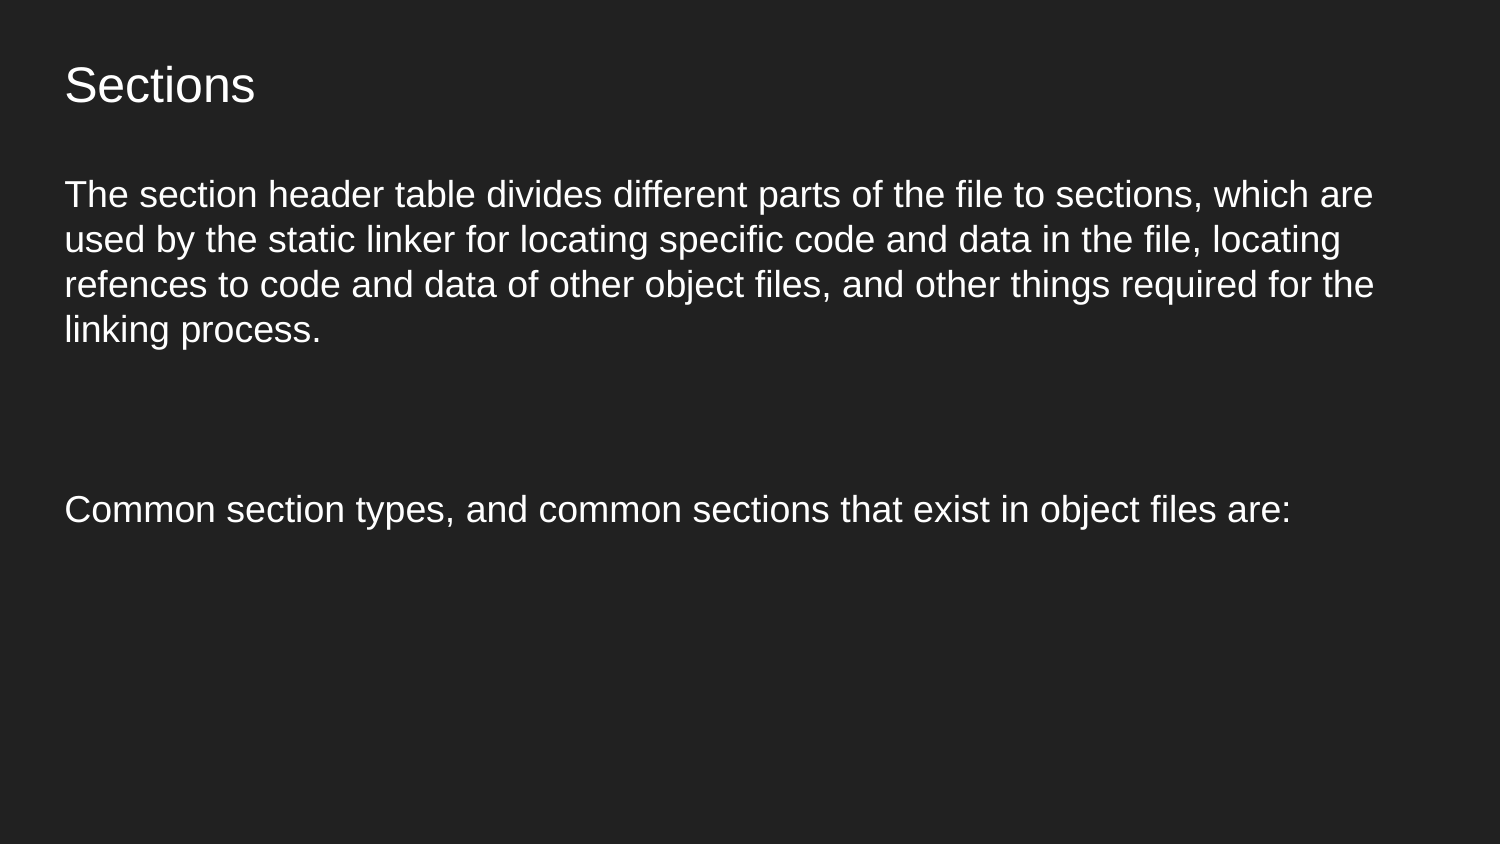

Sections
The section header table divides different parts of the file to sections, which are used by the static linker for locating specific code and data in the file, locating refences to code and data of other object files, and other things required for the linking process.

Common section types, and common sections that exist in object files are: